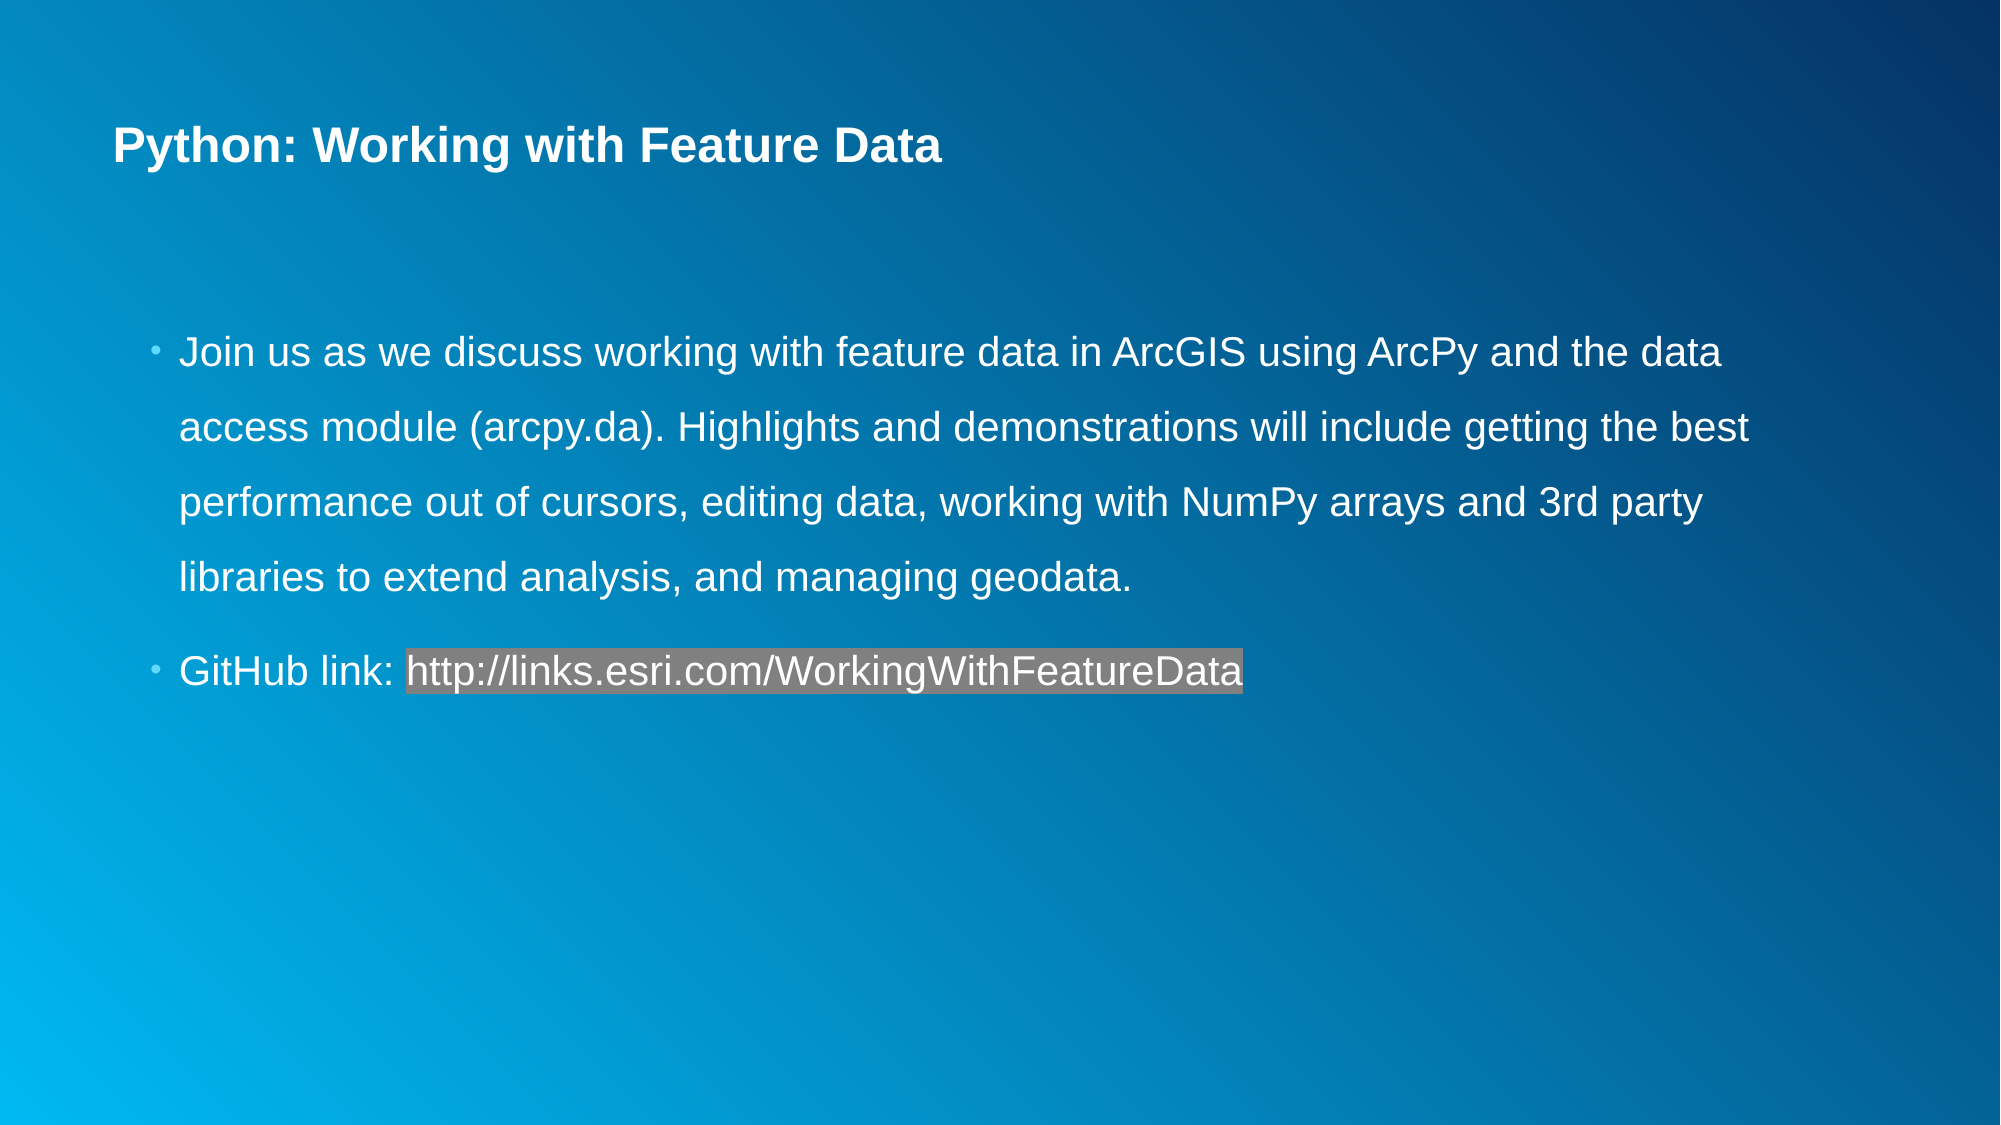

# Python: Working with Feature Data
Join us as we discuss working with feature data in ArcGIS using ArcPy and the data access module (arcpy.da). Highlights and demonstrations will include getting the best performance out of cursors, editing data, working with NumPy arrays and 3rd party libraries to extend analysis, and managing geodata.
GitHub link: http://links.esri.com/WorkingWithFeatureData